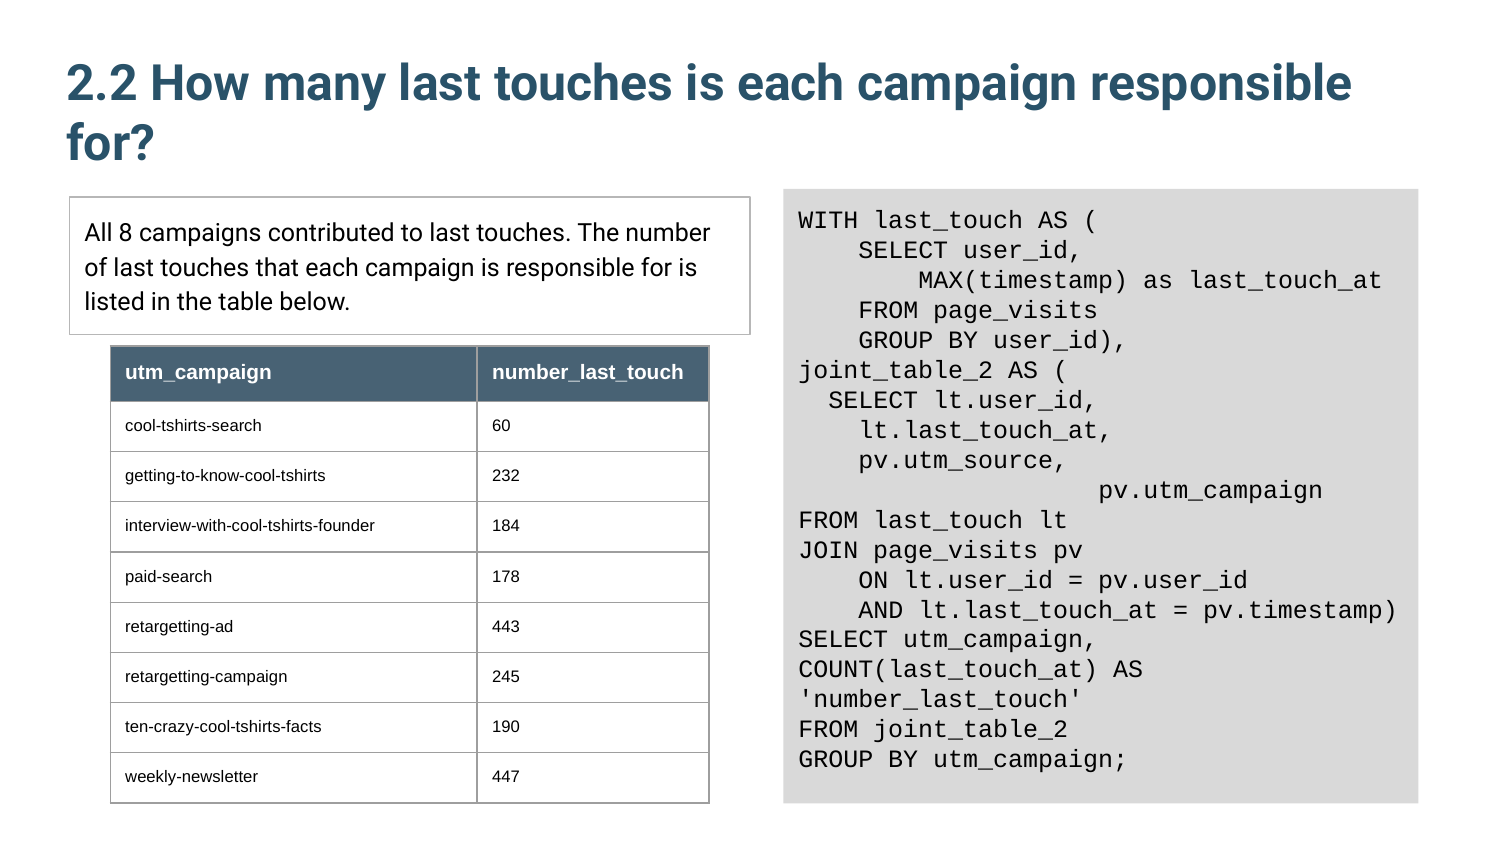

2.2 How many last touches is each campaign responsible for?
WITH last_touch AS (
    SELECT user_id,
        MAX(timestamp) as last_touch_at
    FROM page_visits
    GROUP BY user_id),
joint_table_2 AS (
  SELECT lt.user_id,
    lt.last_touch_at,
    pv.utm_source,
		pv.utm_campaign
FROM last_touch lt
JOIN page_visits pv
    ON lt.user_id = pv.user_id
    AND lt.last_touch_at = pv.timestamp)
SELECT utm_campaign, COUNT(last_touch_at) AS 'number_last_touch'
FROM joint_table_2
GROUP BY utm_campaign;
All 8 campaigns contributed to last touches. The number of last touches that each campaign is responsible for is listed in the table below.
| utm\_campaign | number\_last\_touch |
| --- | --- |
| cool-tshirts-search | 60 |
| getting-to-know-cool-tshirts | 232 |
| interview-with-cool-tshirts-founder | 184 |
| paid-search | 178 |
| retargetting-ad | 443 |
| retargetting-campaign | 245 |
| ten-crazy-cool-tshirts-facts | 190 |
| weekly-newsletter | 447 |